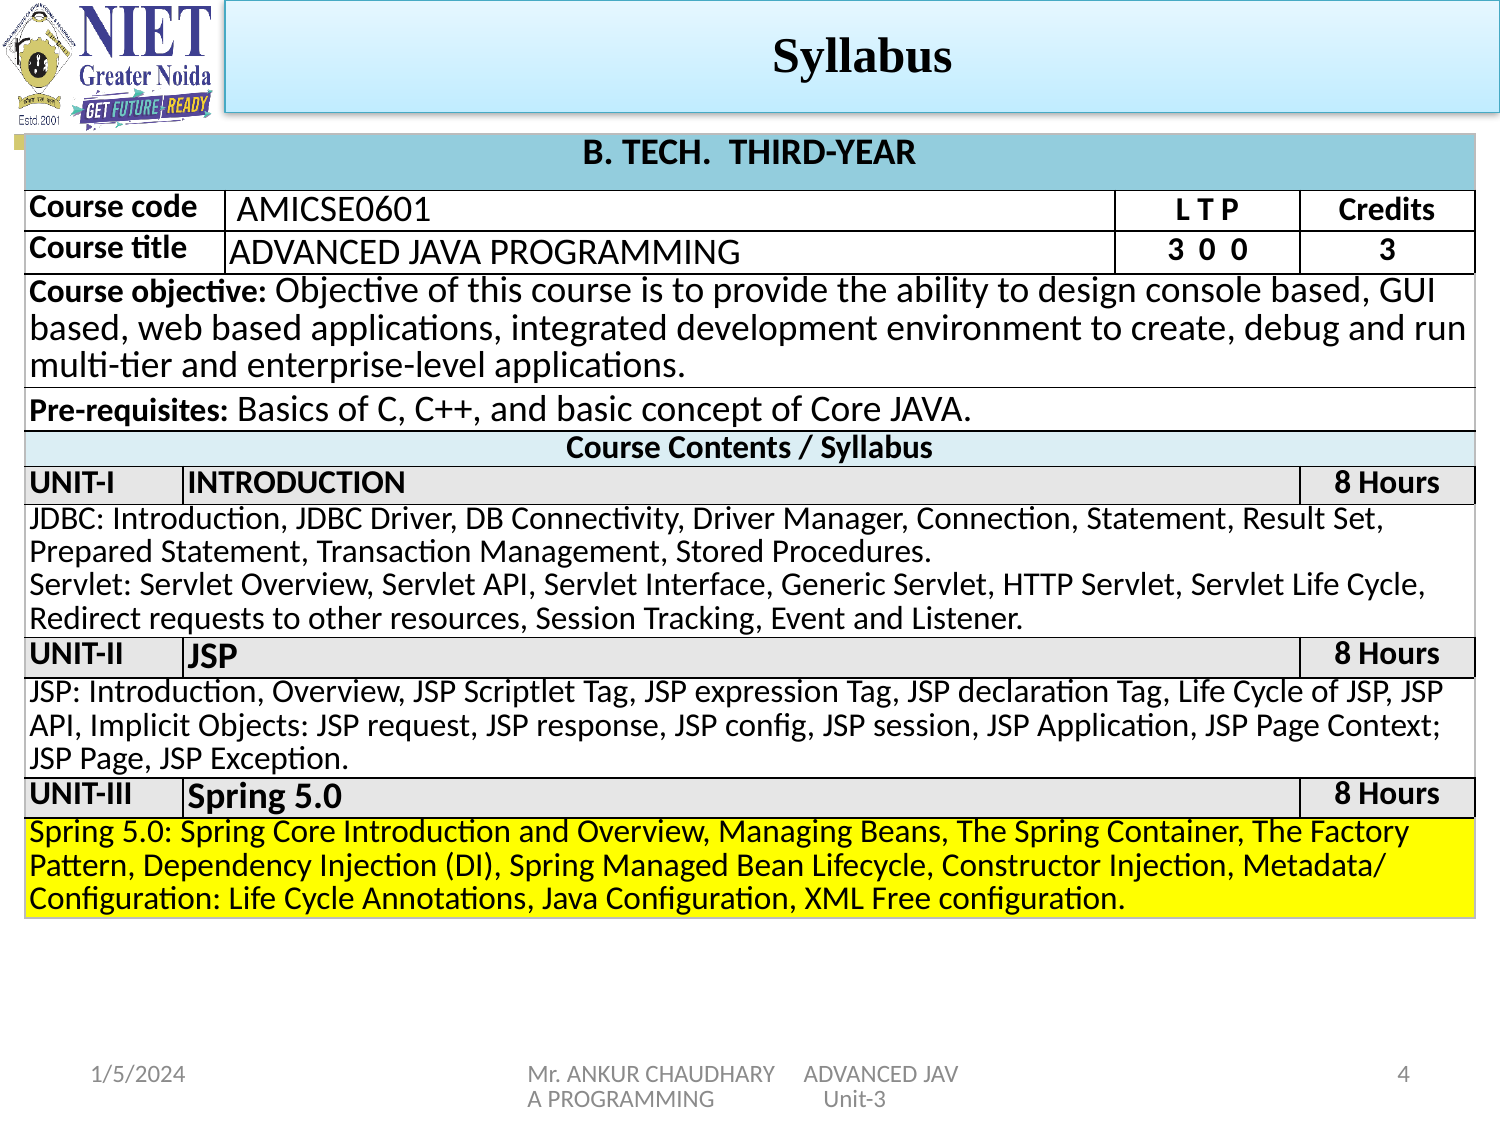

Syllabus
| B. TECH. THIRD-YEAR |  |  |  |  |
| --- | --- | --- | --- | --- |
| Course code |  | AMICSE0601 | L T P | Credits |
| Course title |  | ADVANCED JAVA PROGRAMMING | 3 0 0 | 3 |
| Course objective: Objective of this course is to provide the ability to design console based, GUI based, web based applications, integrated development environment to create, debug and run multi-tier and enterprise-level applications. |  |  |  |  |
| Pre-requisites: Basics of C, C++, and basic concept of Core JAVA. |  |  |  |  |
| Course Contents / Syllabus |  |  |  |  |
| UNIT-I | INTRODUCTION |  |  | 8 Hours |
| JDBC: Introduction, JDBC Driver, DB Connectivity, Driver Manager, Connection, Statement, Result Set, Prepared Statement, Transaction Management, Stored Procedures. Servlet: Servlet Overview, Servlet API, Servlet Interface, Generic Servlet, HTTP Servlet, Servlet Life Cycle, Redirect requests to other resources, Session Tracking, Event and Listener. |  |  |  |  |
| UNIT-II | JSP |  |  | 8 Hours |
| JSP: Introduction, Overview, JSP Scriptlet Tag, JSP expression Tag, JSP declaration Tag, Life Cycle of JSP, JSP API, Implicit Objects: JSP request, JSP response, JSP config, JSP session, JSP Application, JSP Page Context; JSP Page, JSP Exception. |  |  |  |  |
| UNIT-III | Spring 5.0 |  |  | 8 Hours |
| Spring 5.0: Spring Core Introduction and Overview, Managing Beans, The Spring Container, The Factory Pattern, Dependency Injection (DI), Spring Managed Bean Lifecycle, Constructor Injection, Metadata/ Configuration: Life Cycle Annotations, Java Configuration, XML Free configuration. |  |  |  |  |
1/5/2024
Mr. ANKUR CHAUDHARY     ADVANCED JAVA PROGRAMMING                   Unit-3
4